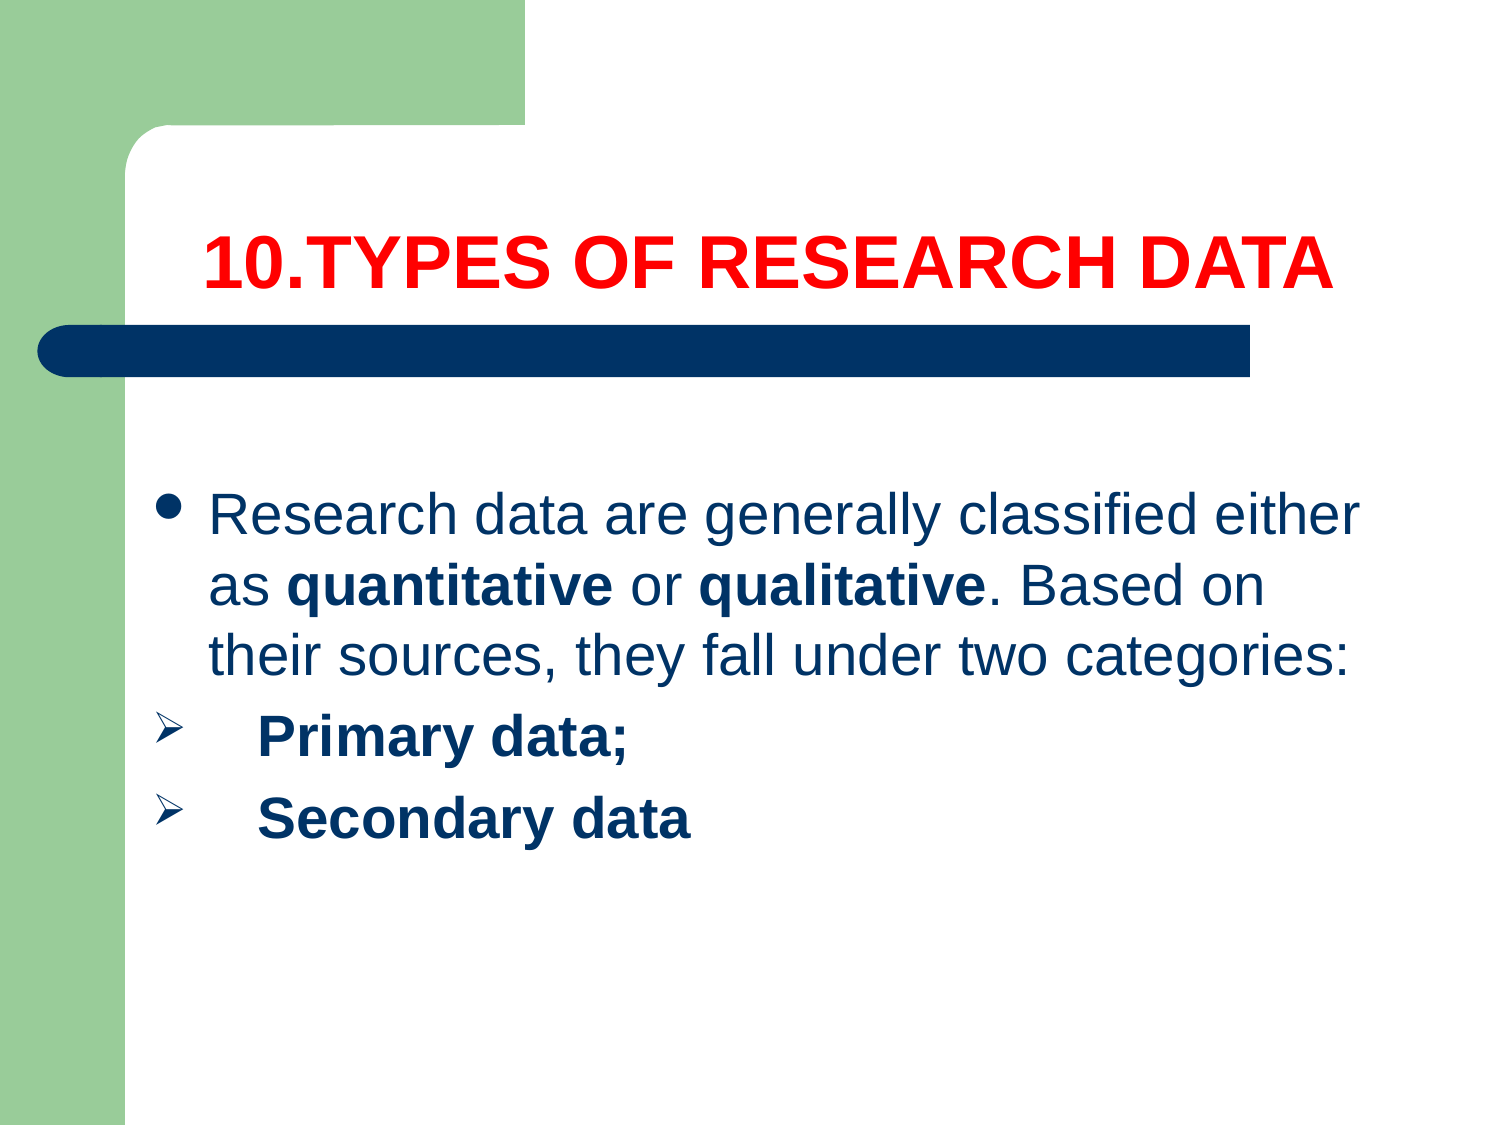

# 10.TYPES OF RESEARCH DATA

Research data are generally classified either as quantitative or qualitative. Based on their sources, they fall under two categories:
   Primary data;
   Secondary data